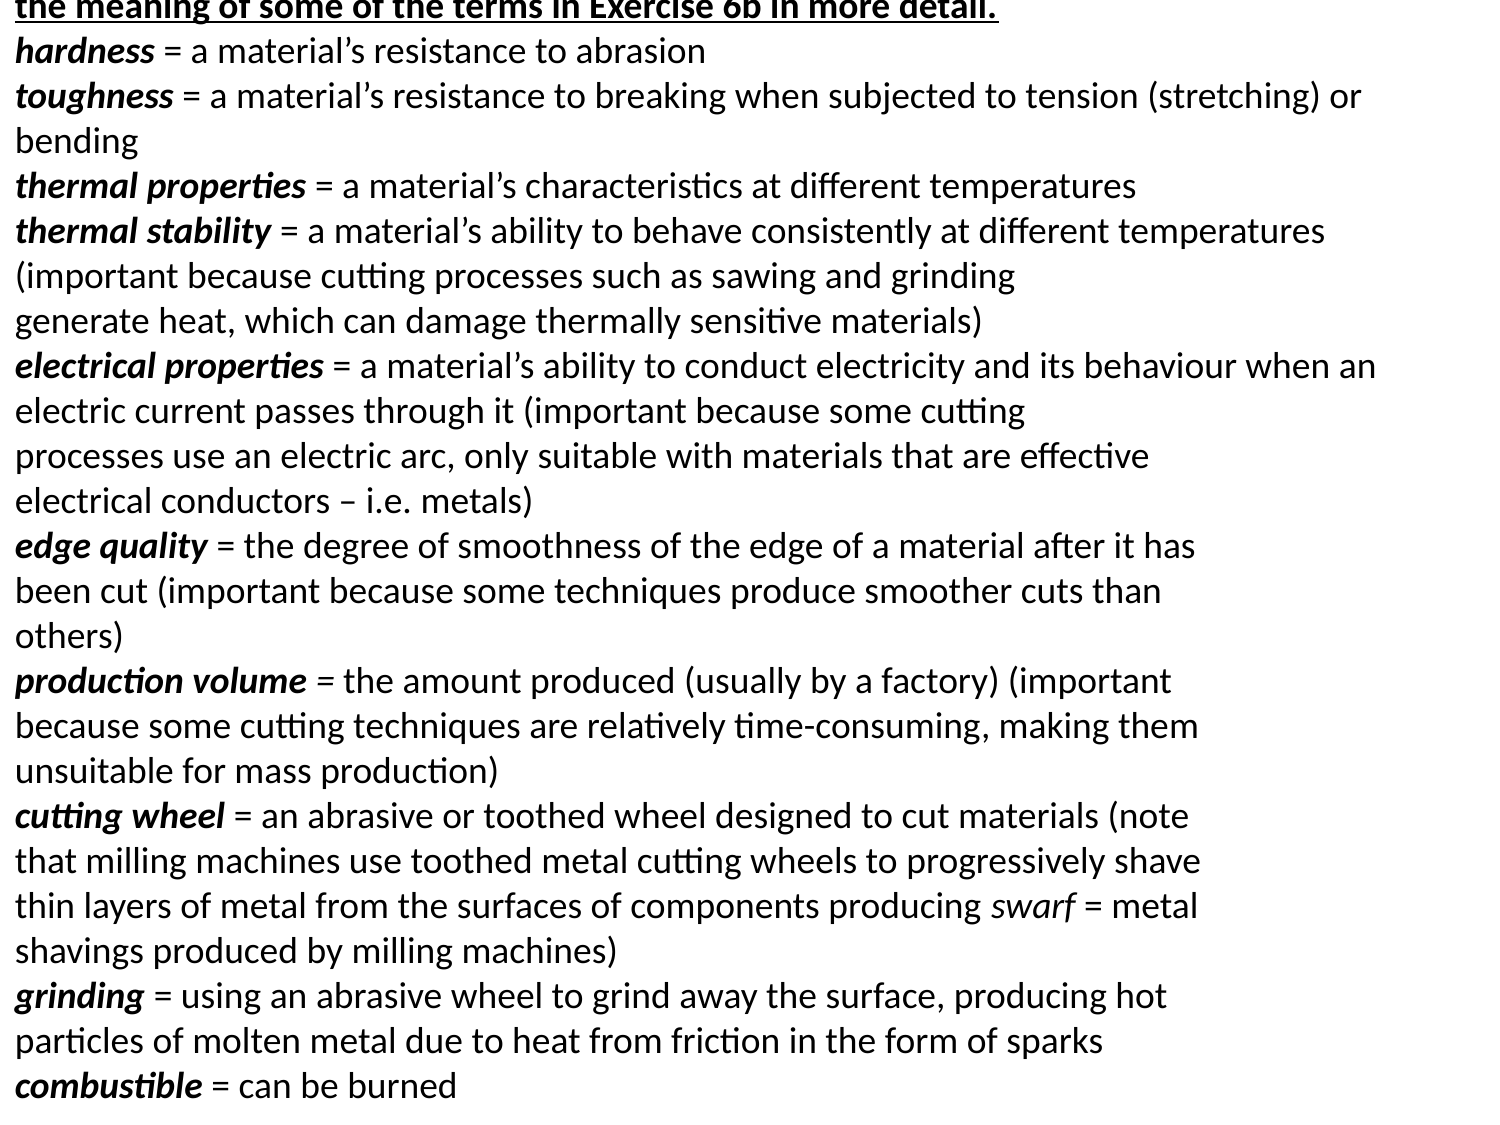

the meaning of some of the terms in Exercise 6b in more detail.
hardness = a material’s resistance to abrasion
toughness = a material’s resistance to breaking when subjected to tension (stretching) or bending
thermal properties = a material’s characteristics at different temperatures
thermal stability = a material’s ability to behave consistently at different temperatures (important because cutting processes such as sawing and grinding
generate heat, which can damage thermally sensitive materials)
electrical properties = a material’s ability to conduct electricity and its behaviour when an electric current passes through it (important because some cutting
processes use an electric arc, only suitable with materials that are effective
electrical conductors – i.e. metals)
edge quality = the degree of smoothness of the edge of a material after it has
been cut (important because some techniques produce smoother cuts than
others)
production volume = the amount produced (usually by a factory) (important
because some cutting techniques are relatively time-consuming, making them
unsuitable for mass production)
cutting wheel = an abrasive or toothed wheel designed to cut materials (note
that milling machines use toothed metal cutting wheels to progressively shave
thin layers of metal from the surfaces of components producing swarf = metal
shavings produced by milling machines)
grinding = using an abrasive wheel to grind away the surface, producing hot
particles of molten metal due to heat from friction in the form of sparks
combustible = can be burned